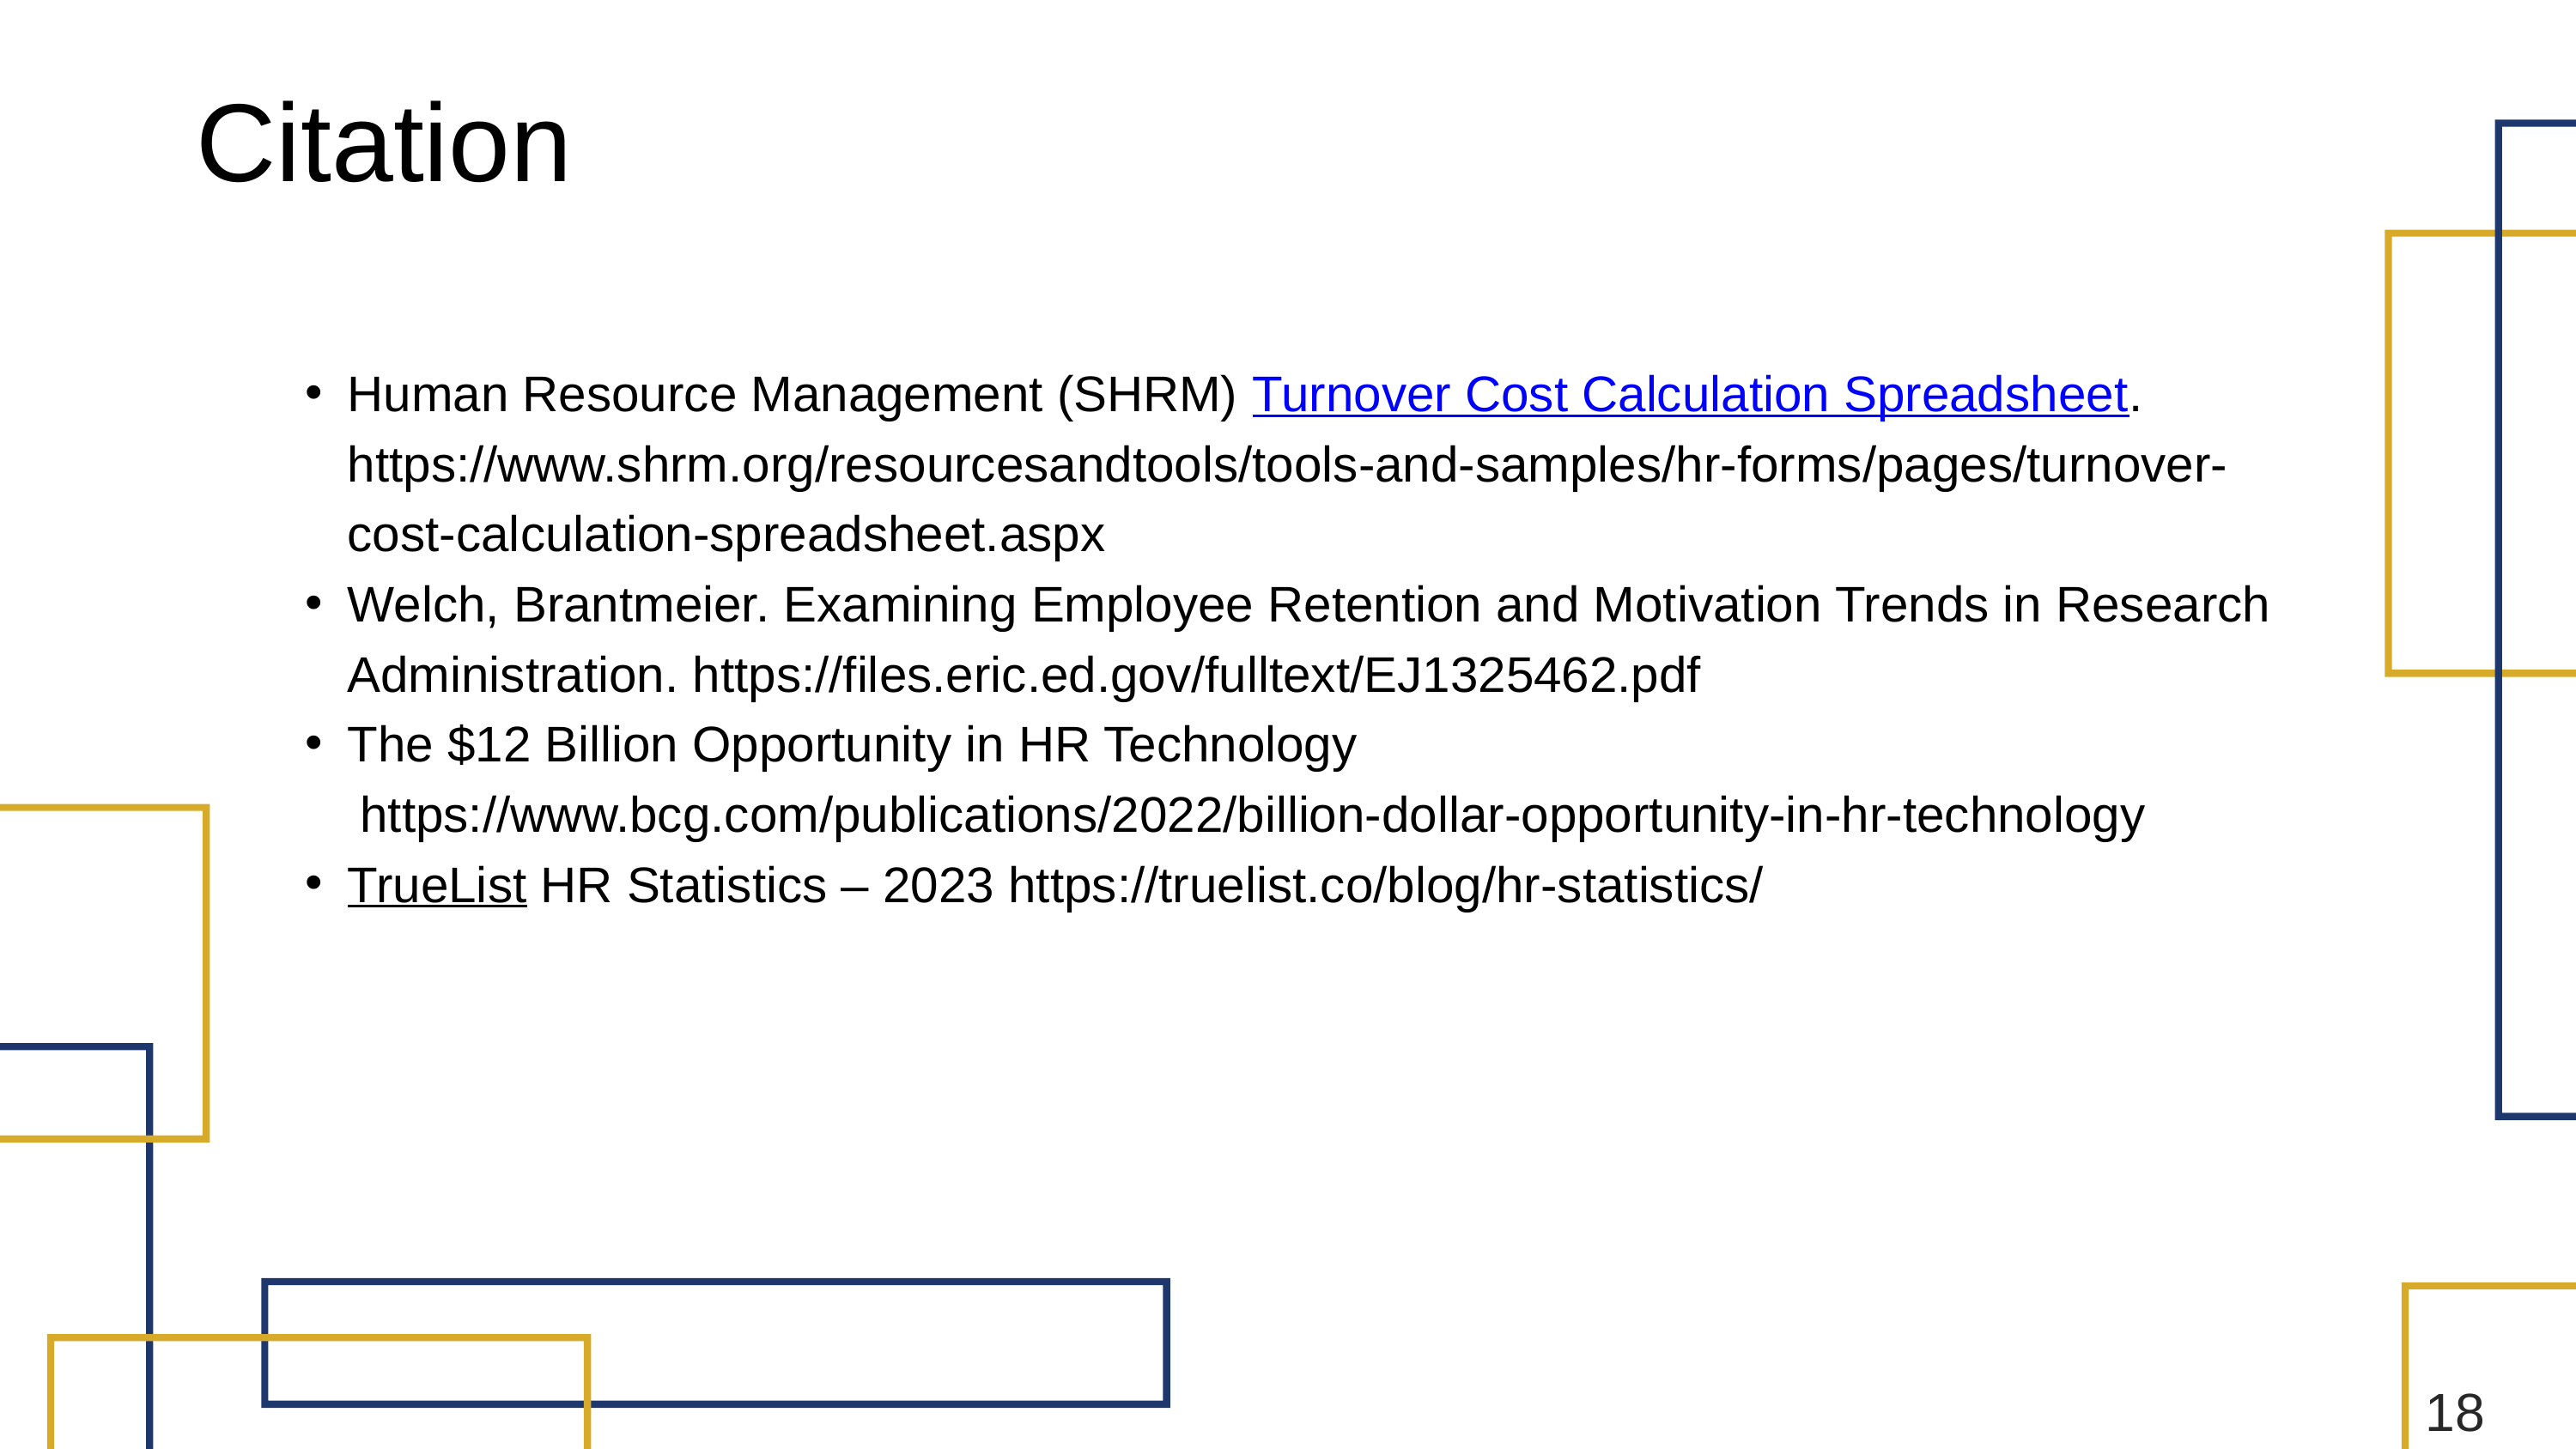

Citation

Human Resource Management (SHRM) Turnover Cost Calculation Spreadsheet. https://www.shrm.org/resourcesandtools/tools-and-samples/hr-forms/pages/turnover-cost-calculation-spreadsheet.aspx
Welch, Brantmeier. Examining Employee Retention and Motivation Trends in Research Administration. https://files.eric.ed.gov/fulltext/EJ1325462.pdf
The $12 Billion Opportunity in HR Technology
       https://www.bcg.com/publications/2022/billion-dollar-opportunity-in-hr-technology
TrueList HR Statistics – 2023 https://truelist.co/blog/hr-statistics/

18